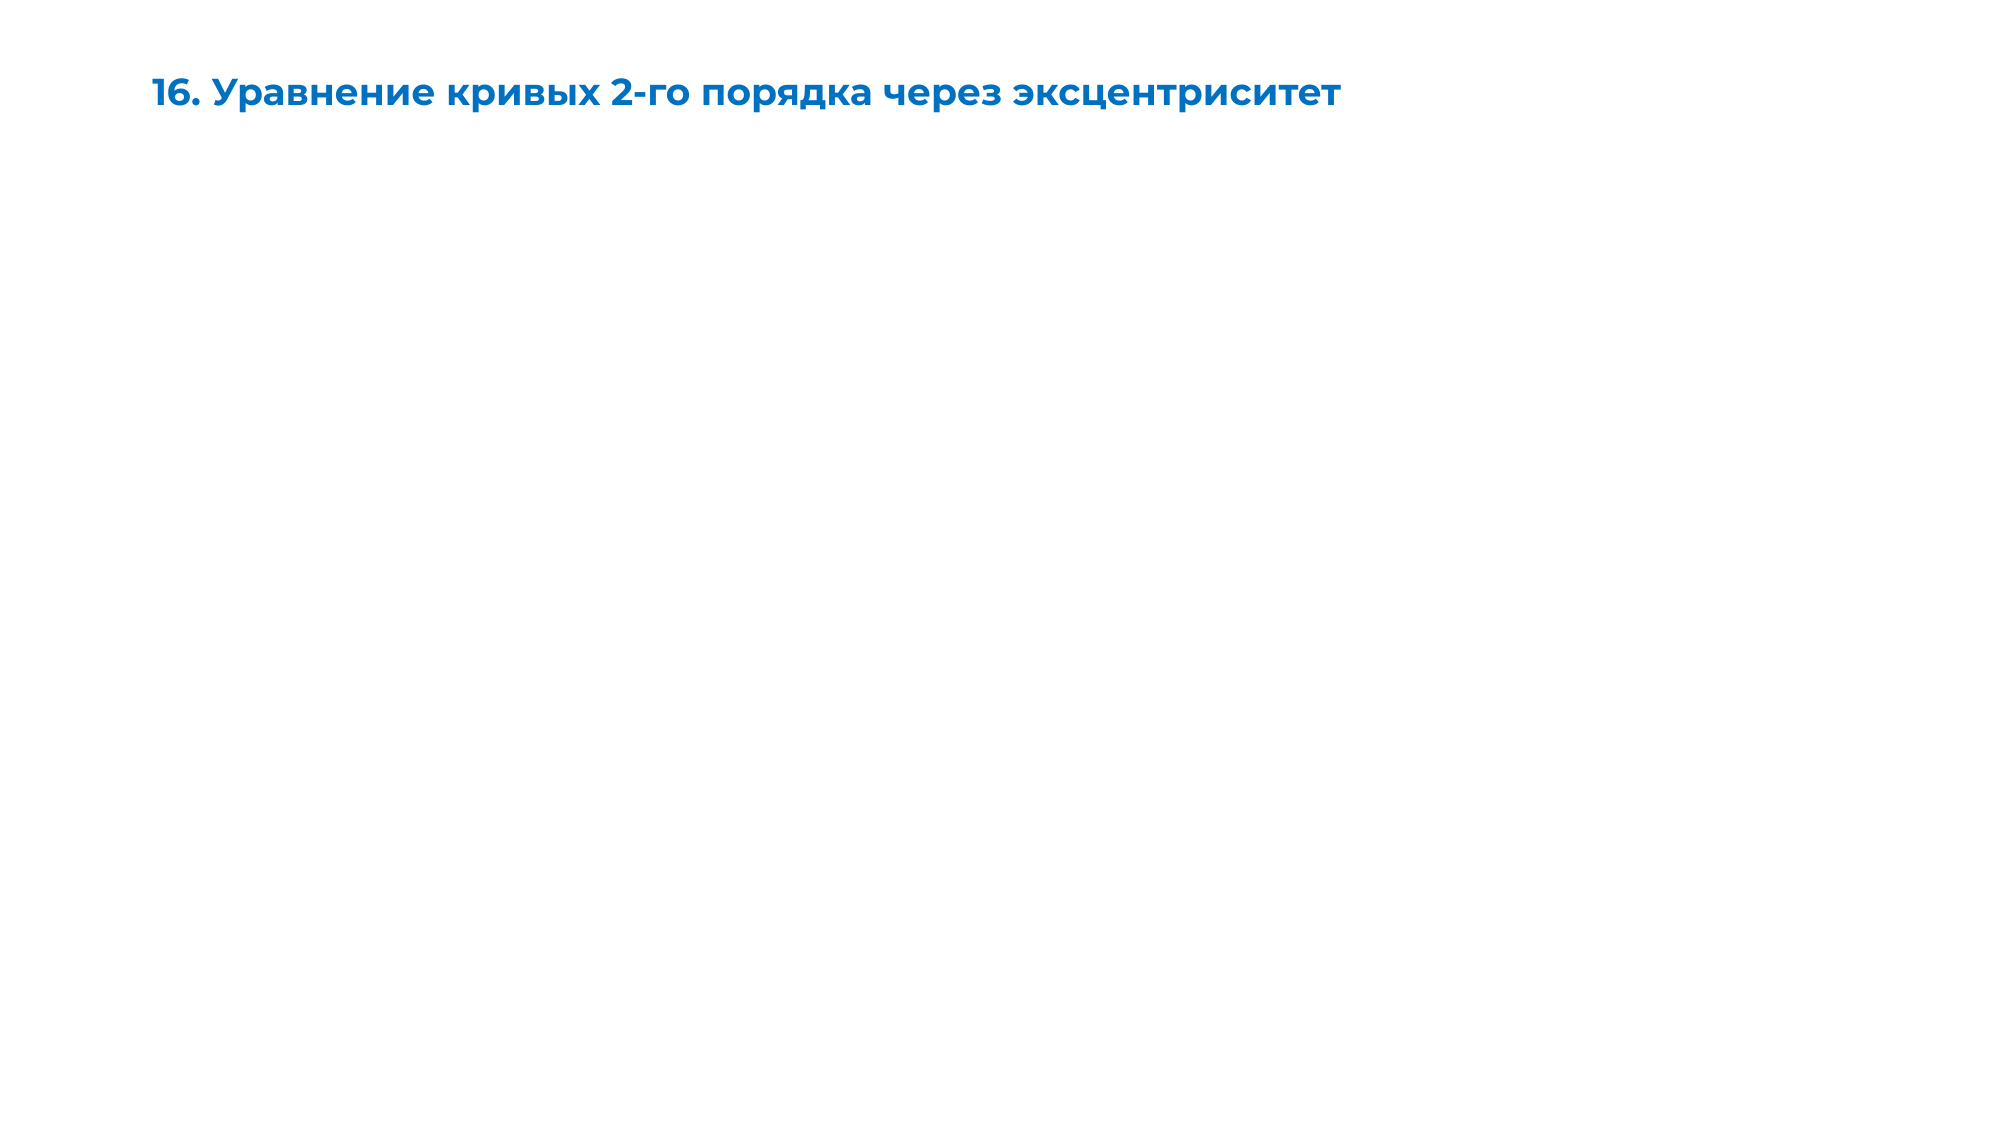

# 16. Уравнение кривых 2-го порядка через эксцентриситет